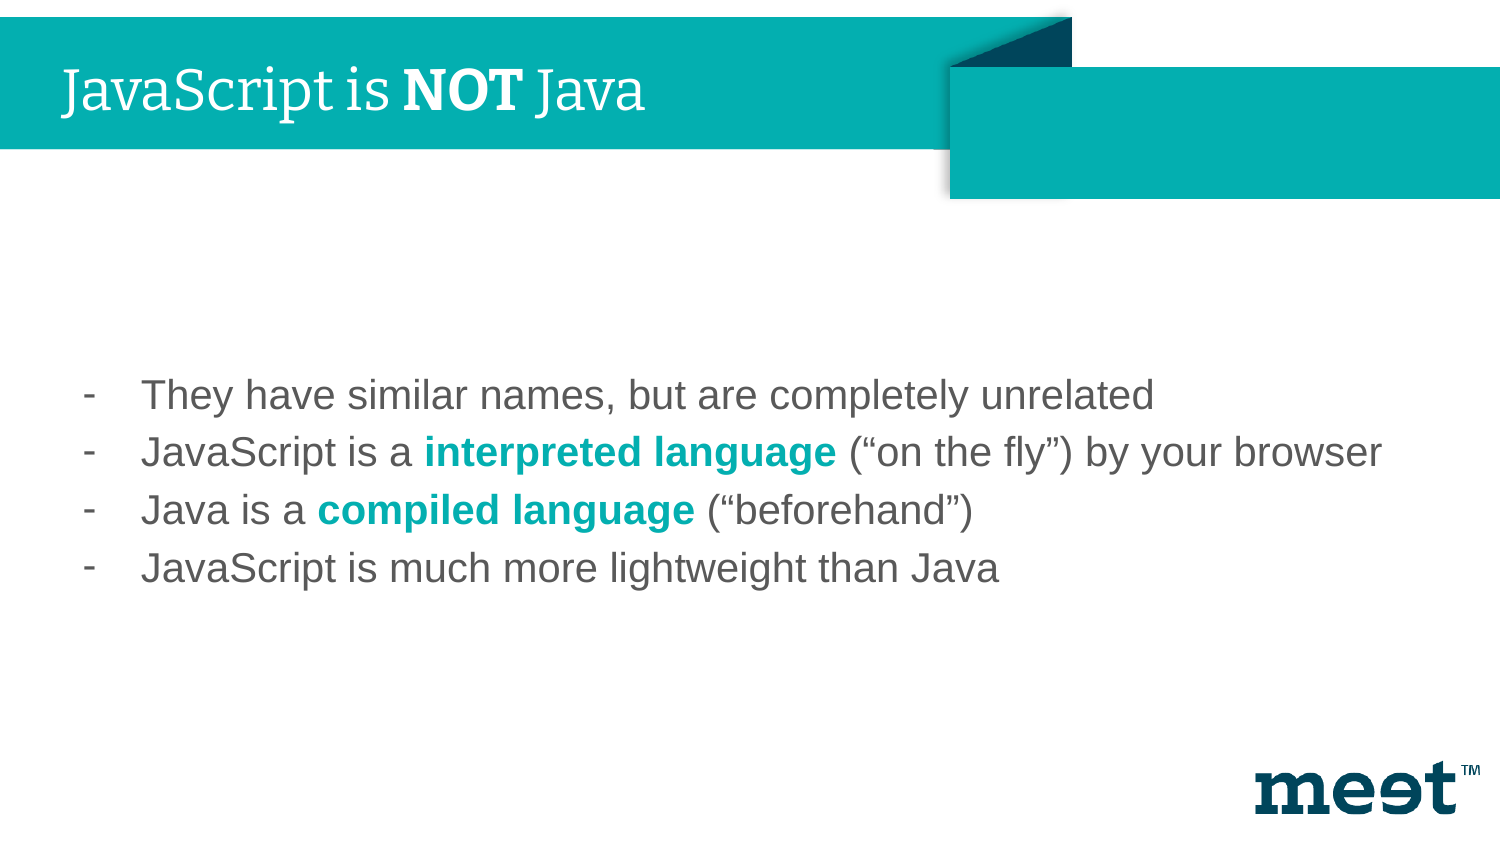

JavaScript is NOT Java
They have similar names, but are completely unrelated
JavaScript is a interpreted language (“on the fly”) by your browser
Java is a compiled language (“beforehand”)
JavaScript is much more lightweight than Java